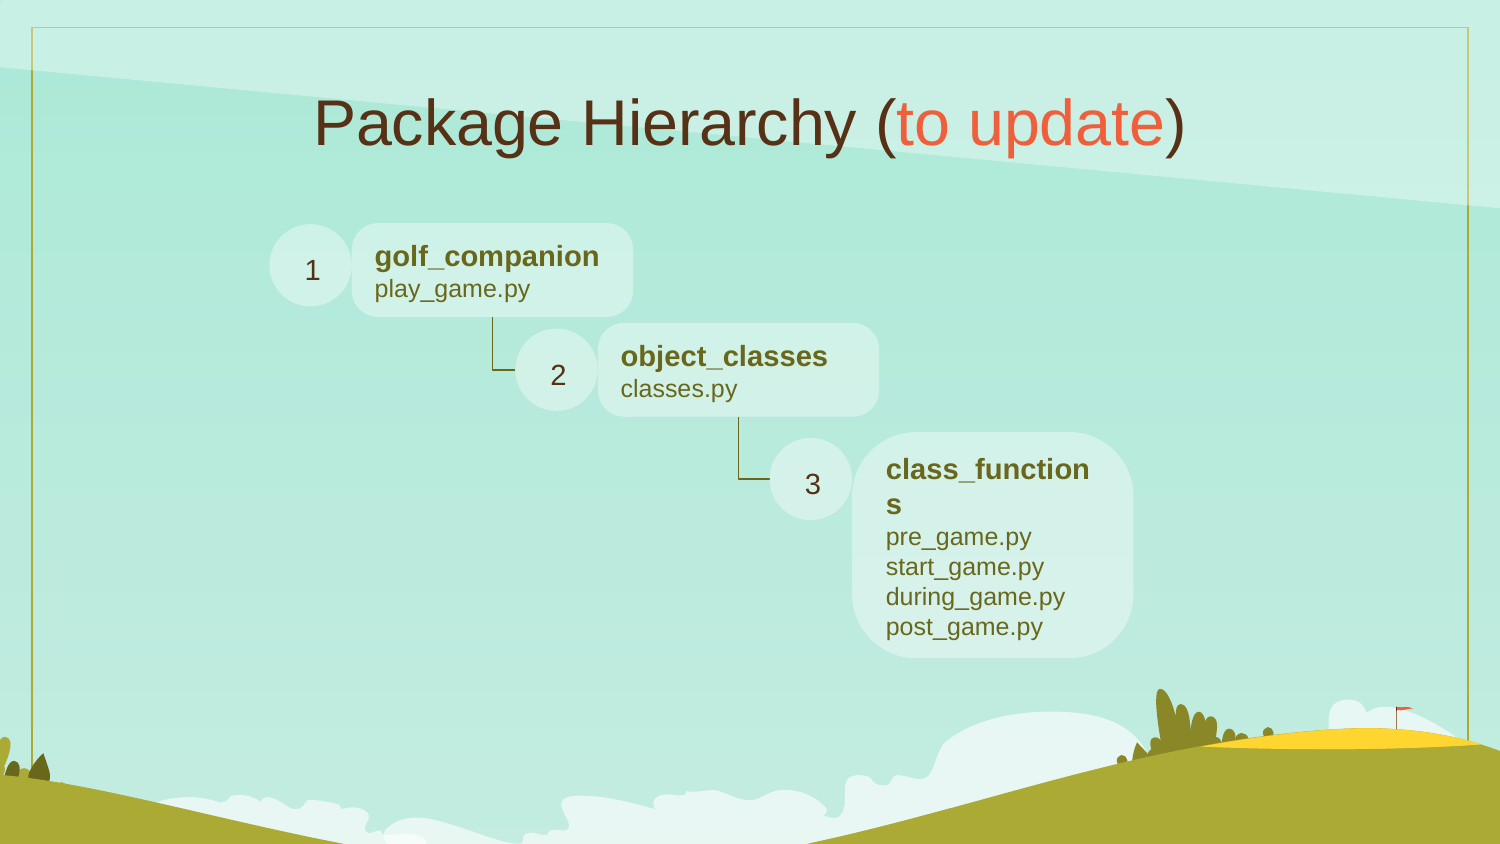

Package Hierarchy (to update)
golf_companion
play_game.py

1
object_classes
classes.py

2
class_functions
pre_game.py
start_game.py
during_game.py
post_game.py

3